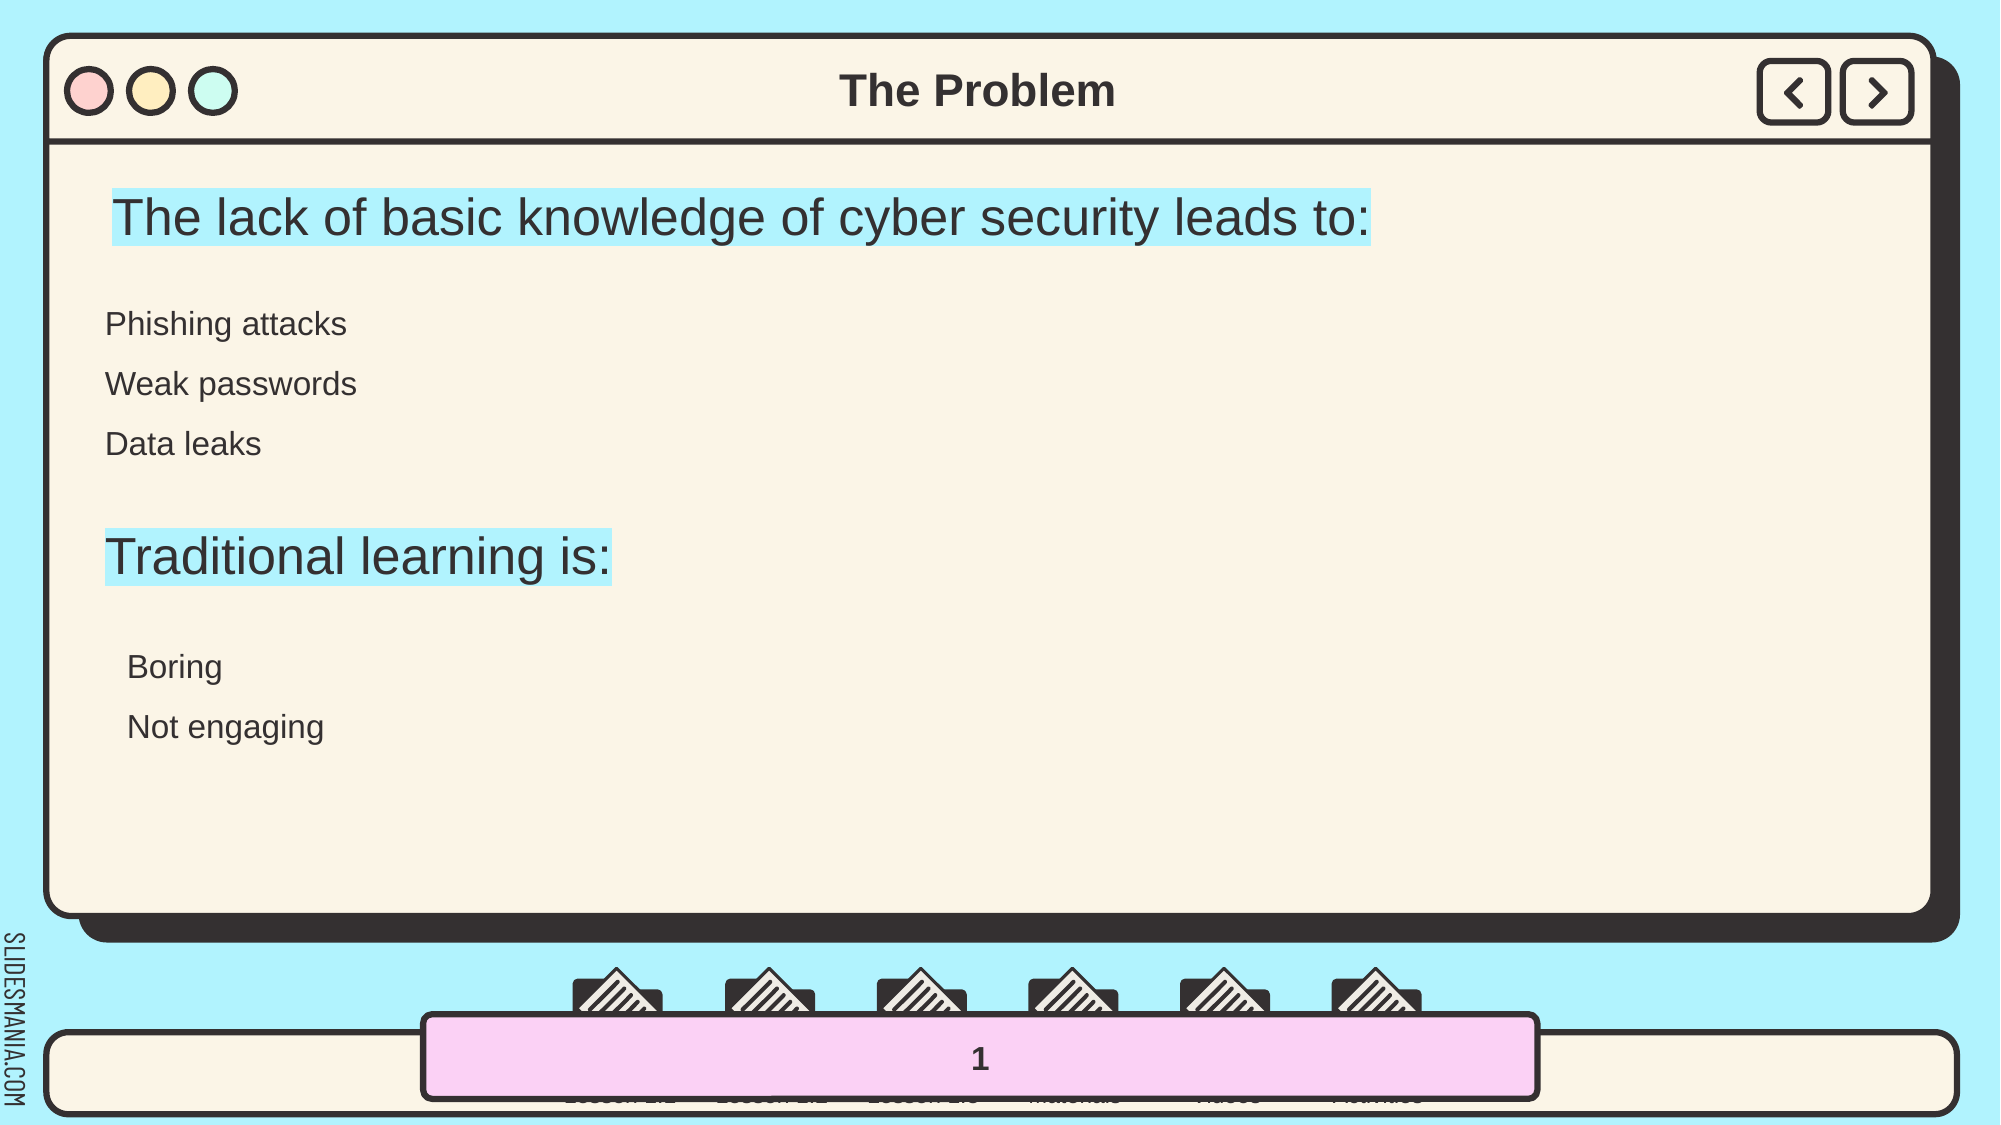

The Problem
# The lack of basic knowledge of cyber security leads to:
Phishing attacks
Weak passwords
Data leaks
Traditional learning is:
Boring
Not engaging
1